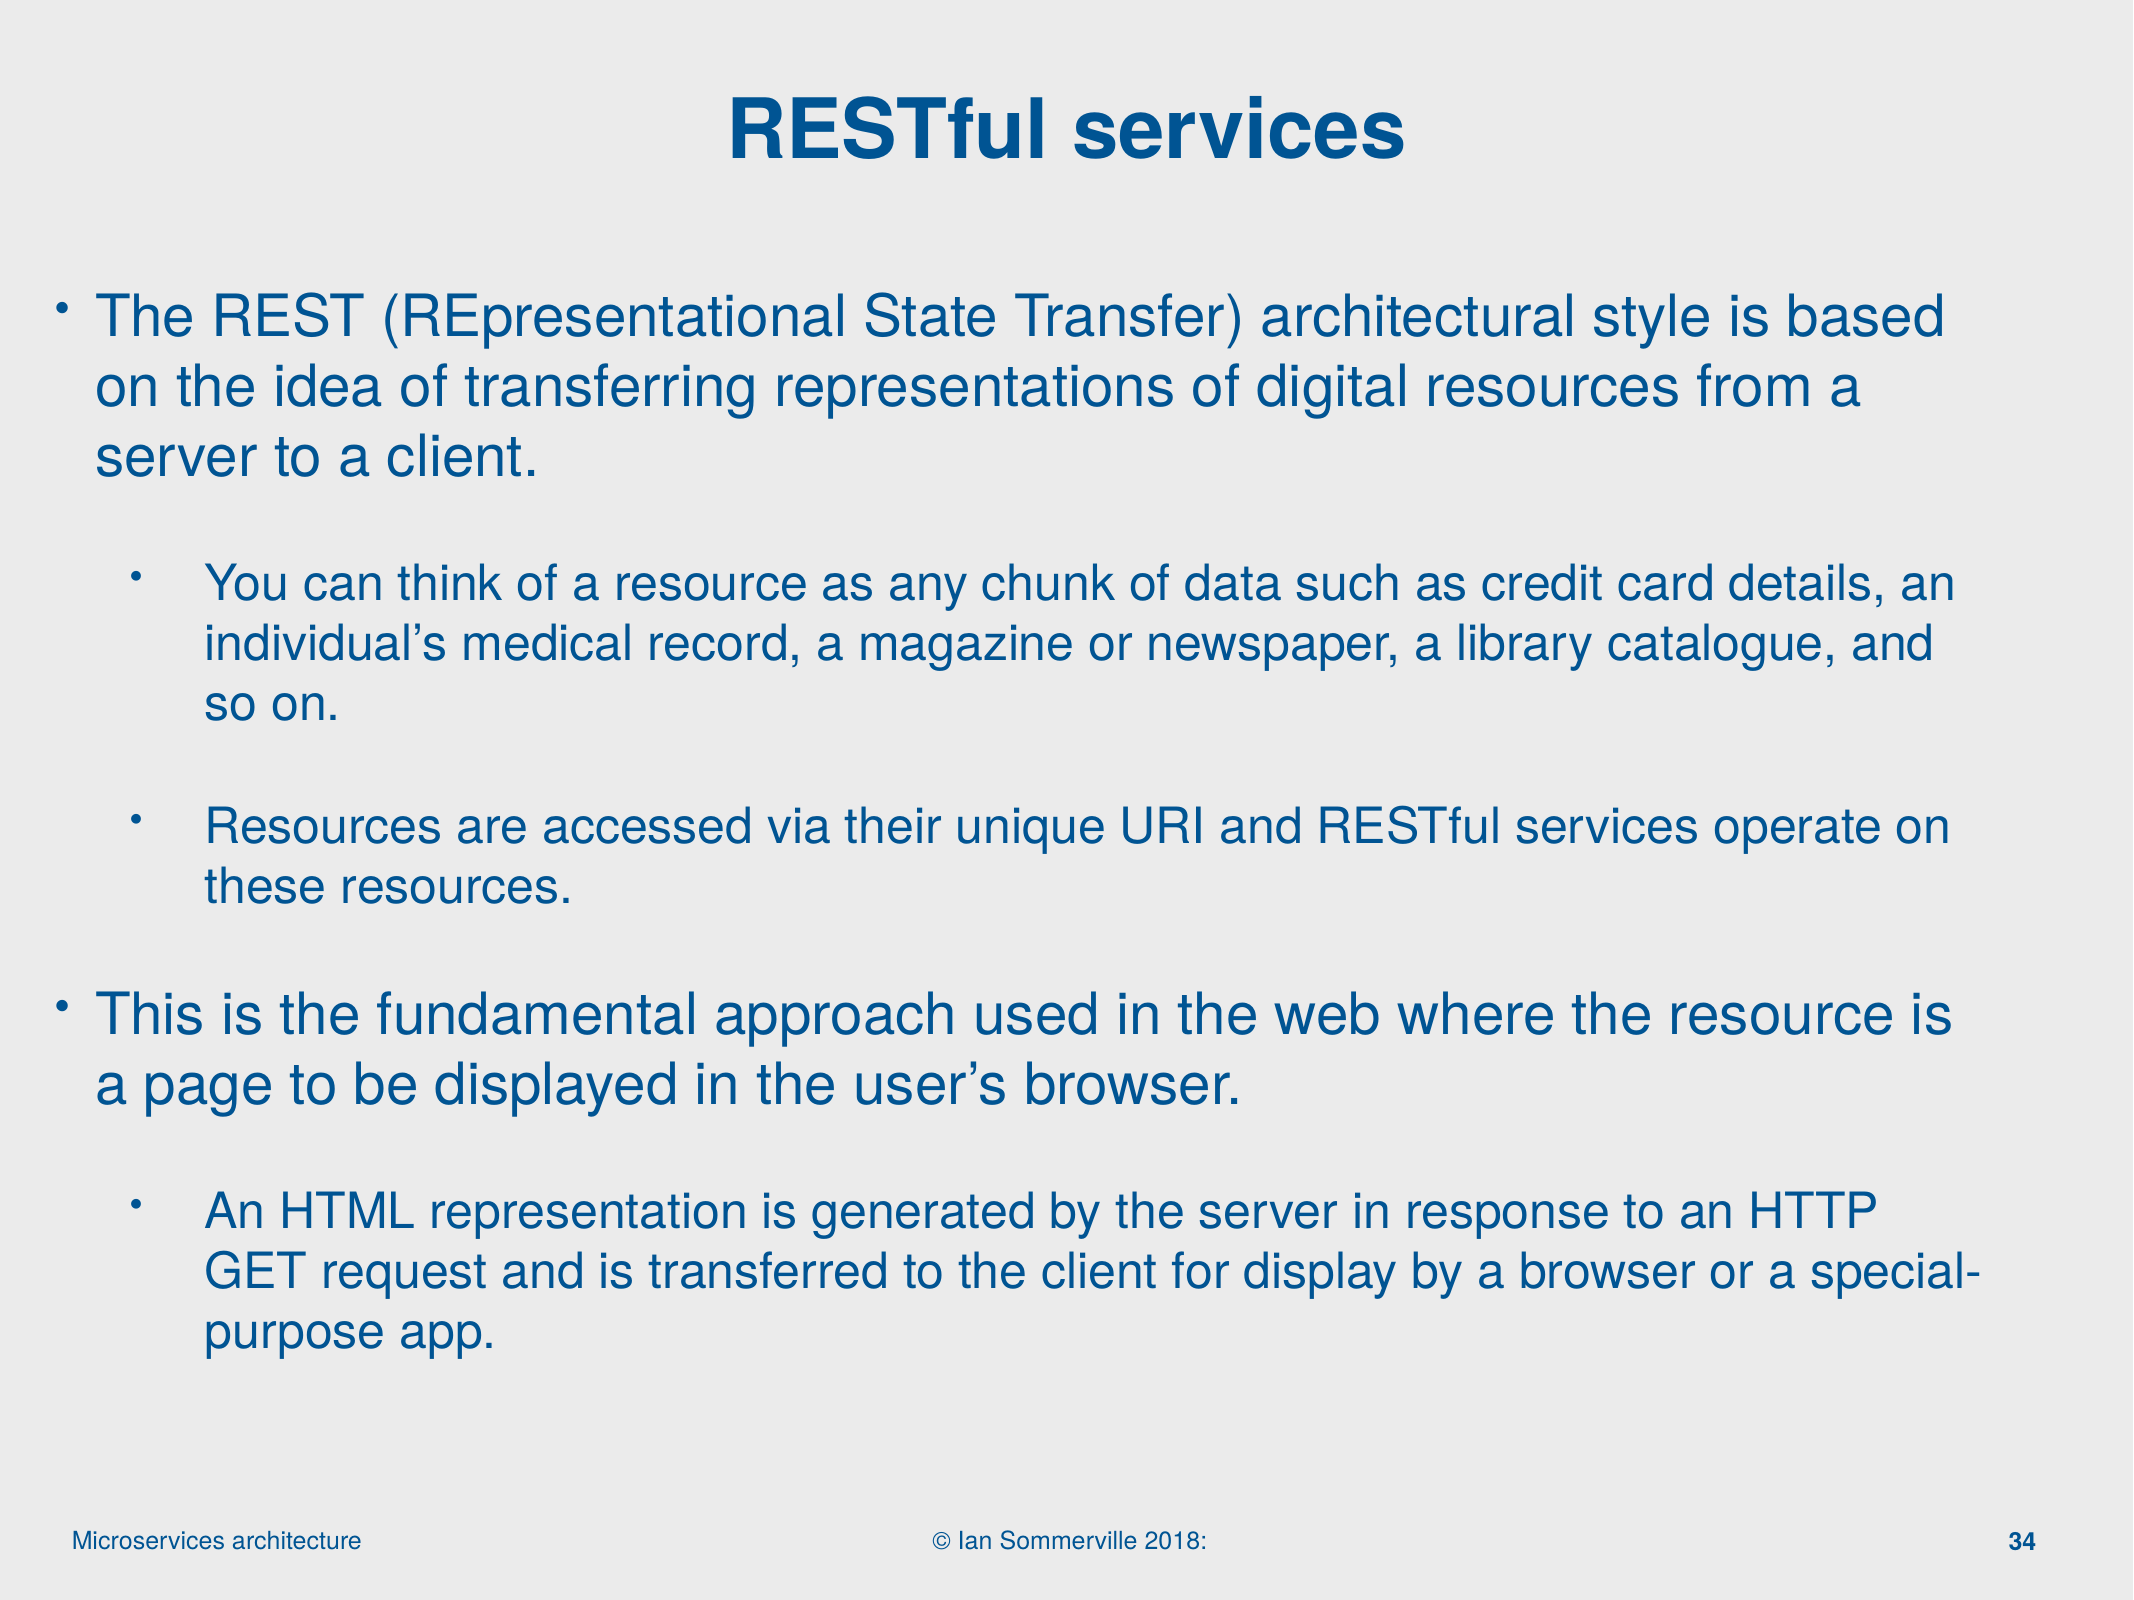

# RESTful services
The REST (REpresentational State Transfer) architectural style is based on the idea of transferring representations of digital resources from a server to a client.
You can think of a resource as any chunk of data such as credit card details, an individual’s medical record, a magazine or newspaper, a library catalogue, and so on.
Resources are accessed via their unique URI and RESTful services operate on these resources.
This is the fundamental approach used in the web where the resource is a page to be displayed in the user’s browser.
An HTML representation is generated by the server in response to an HTTP GET request and is transferred to the client for display by a browser or a special-purpose app.
34